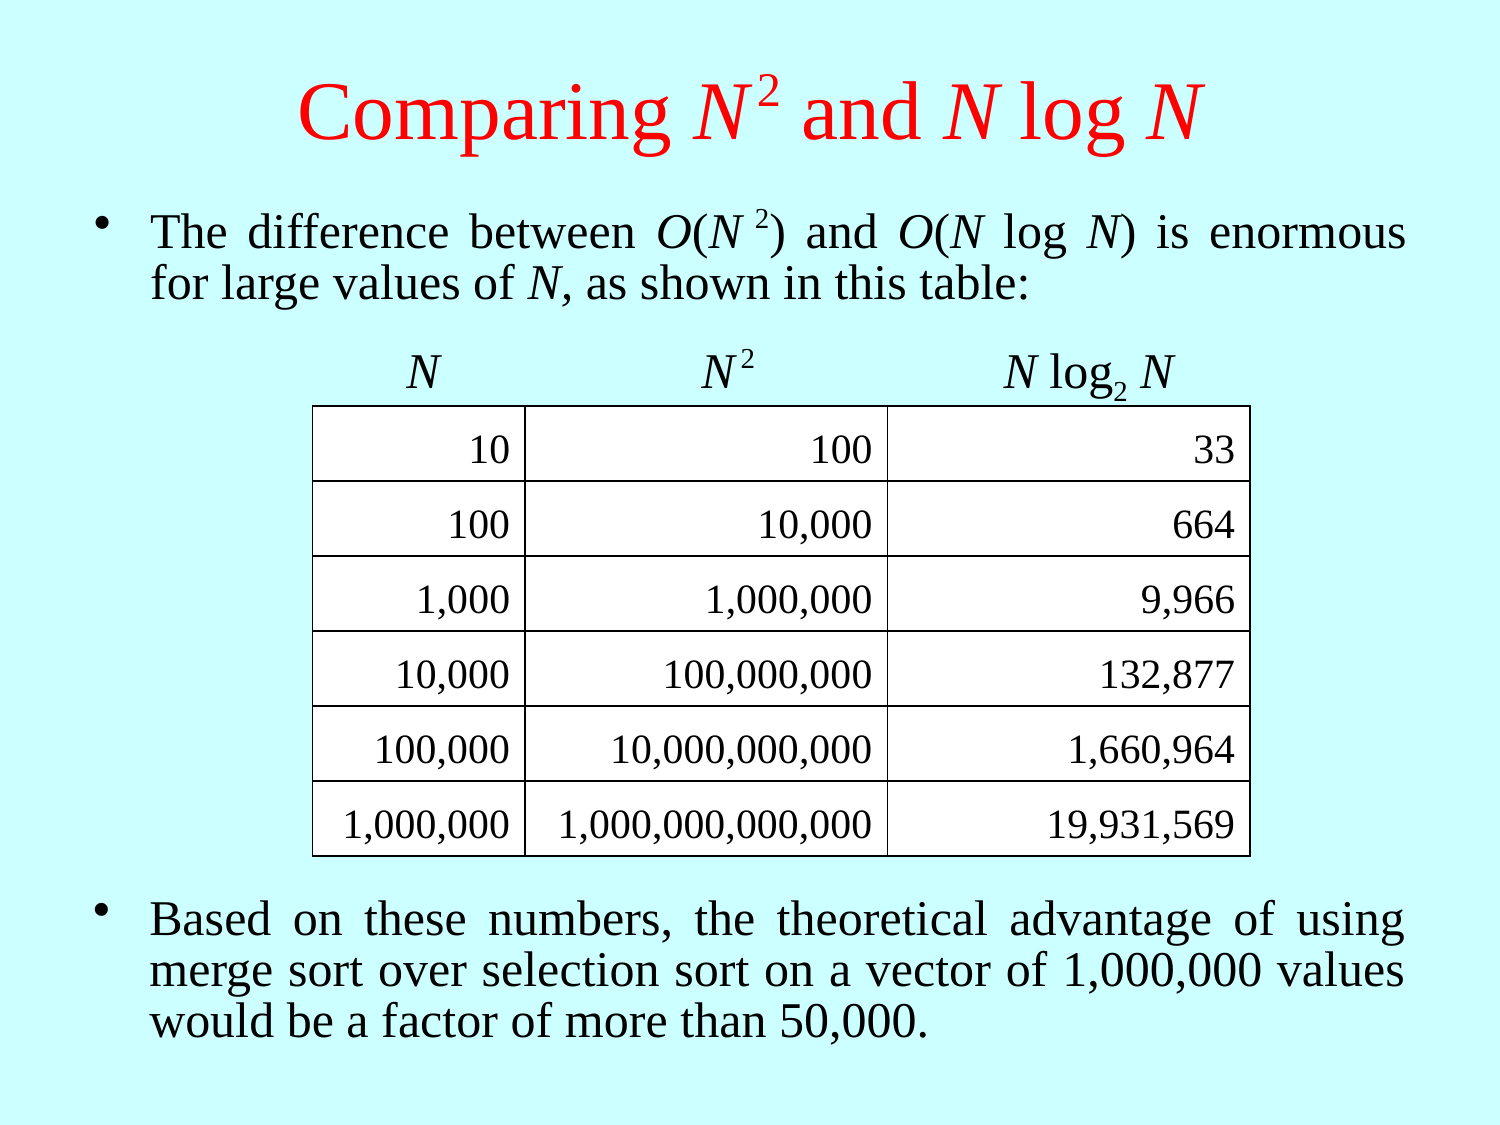

# Comparing N 2 and N log N
The difference between O(N 2) and O(N log N) is enormous for large values of N, as shown in this table:
N
N 2
N log2 N

10
100
33

100
10,000
664

1,000
1,000,000
9,966

10,000
100,000,000
132,877

100,000
10,000,000,000
1,660,964

1,000,000
1,000,000,000,000
19,931,569
Based on these numbers, the theoretical advantage of using merge sort over selection sort on a vector of 1,000,000 values would be a factor of more than 50,000.